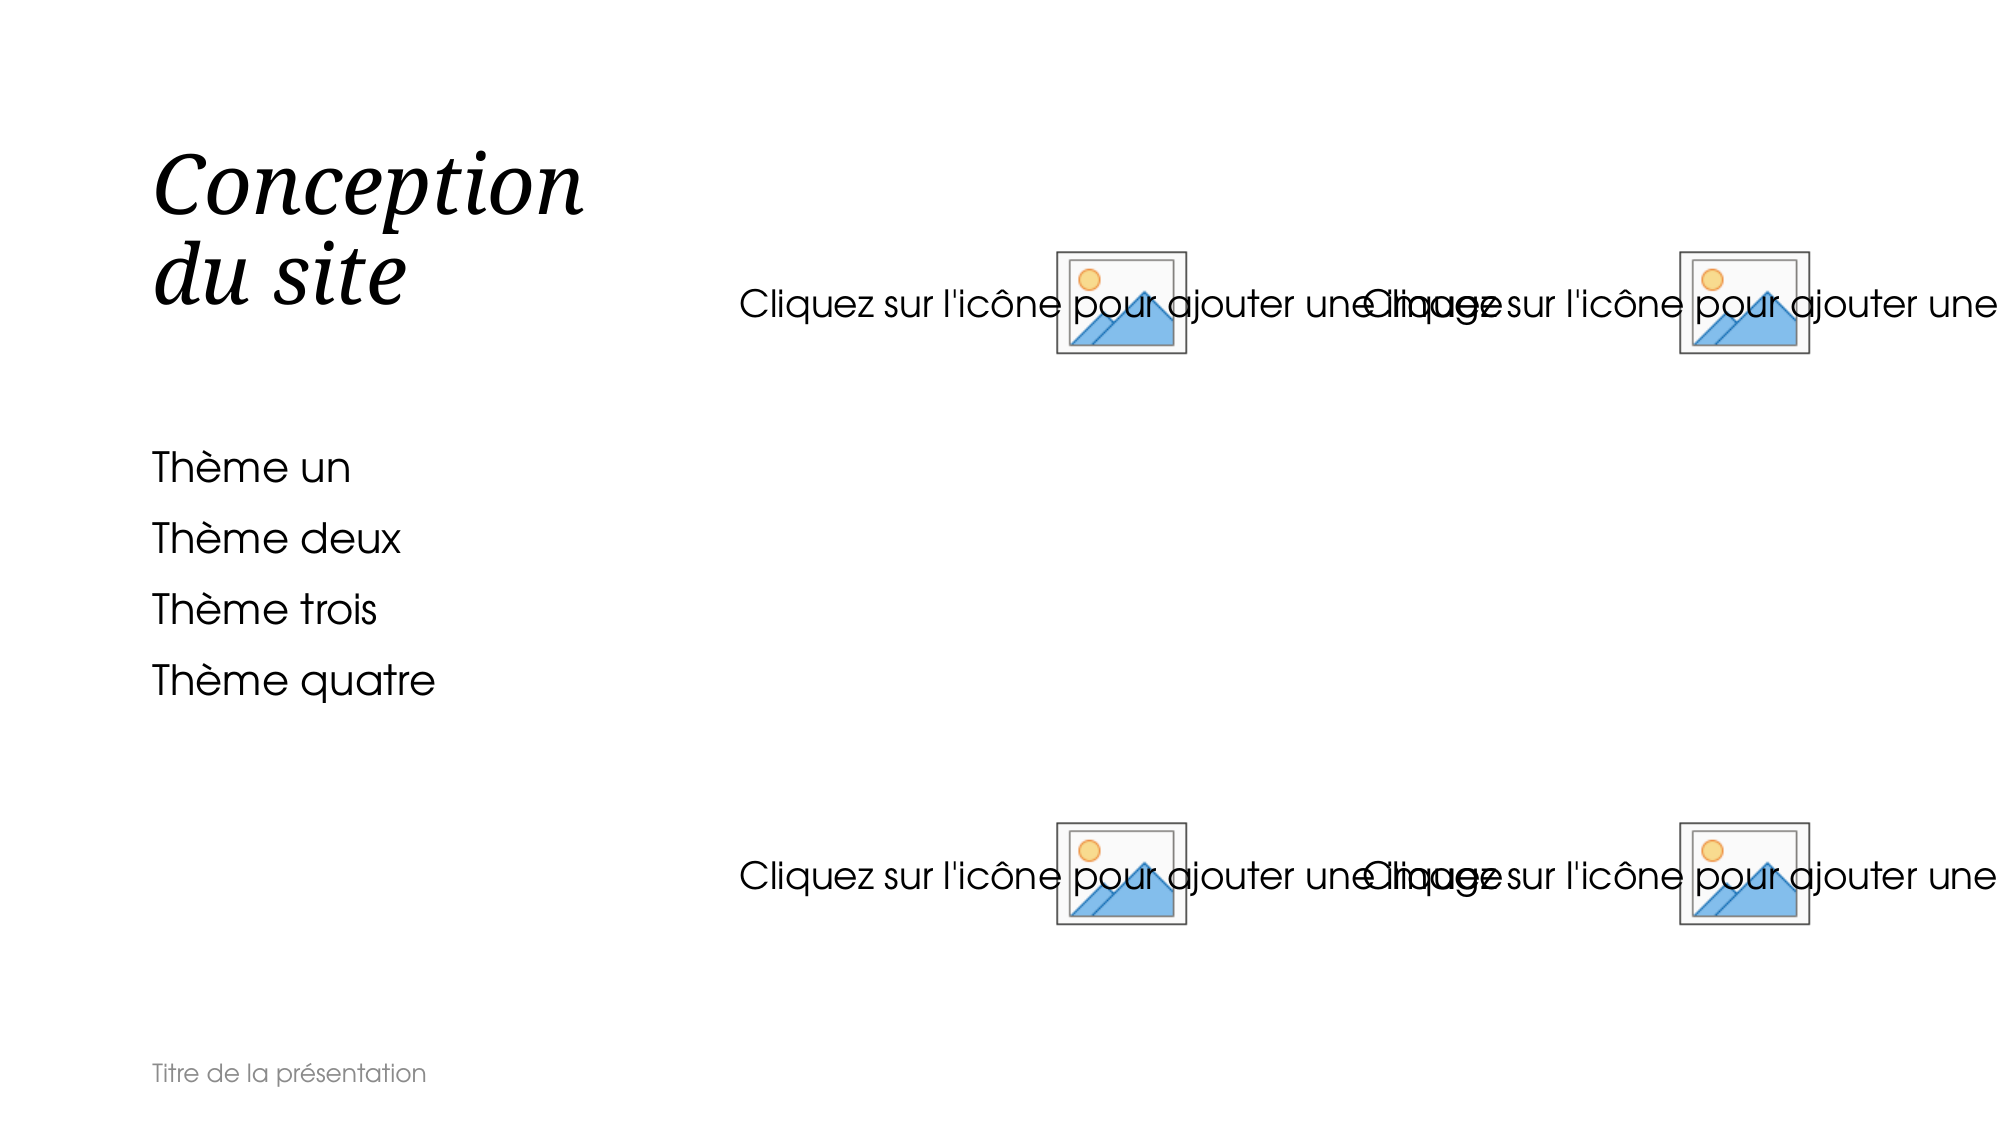

# Conception du site
Thème un
Thème deux
Thème trois
Thème quatre

Titre de la présentation